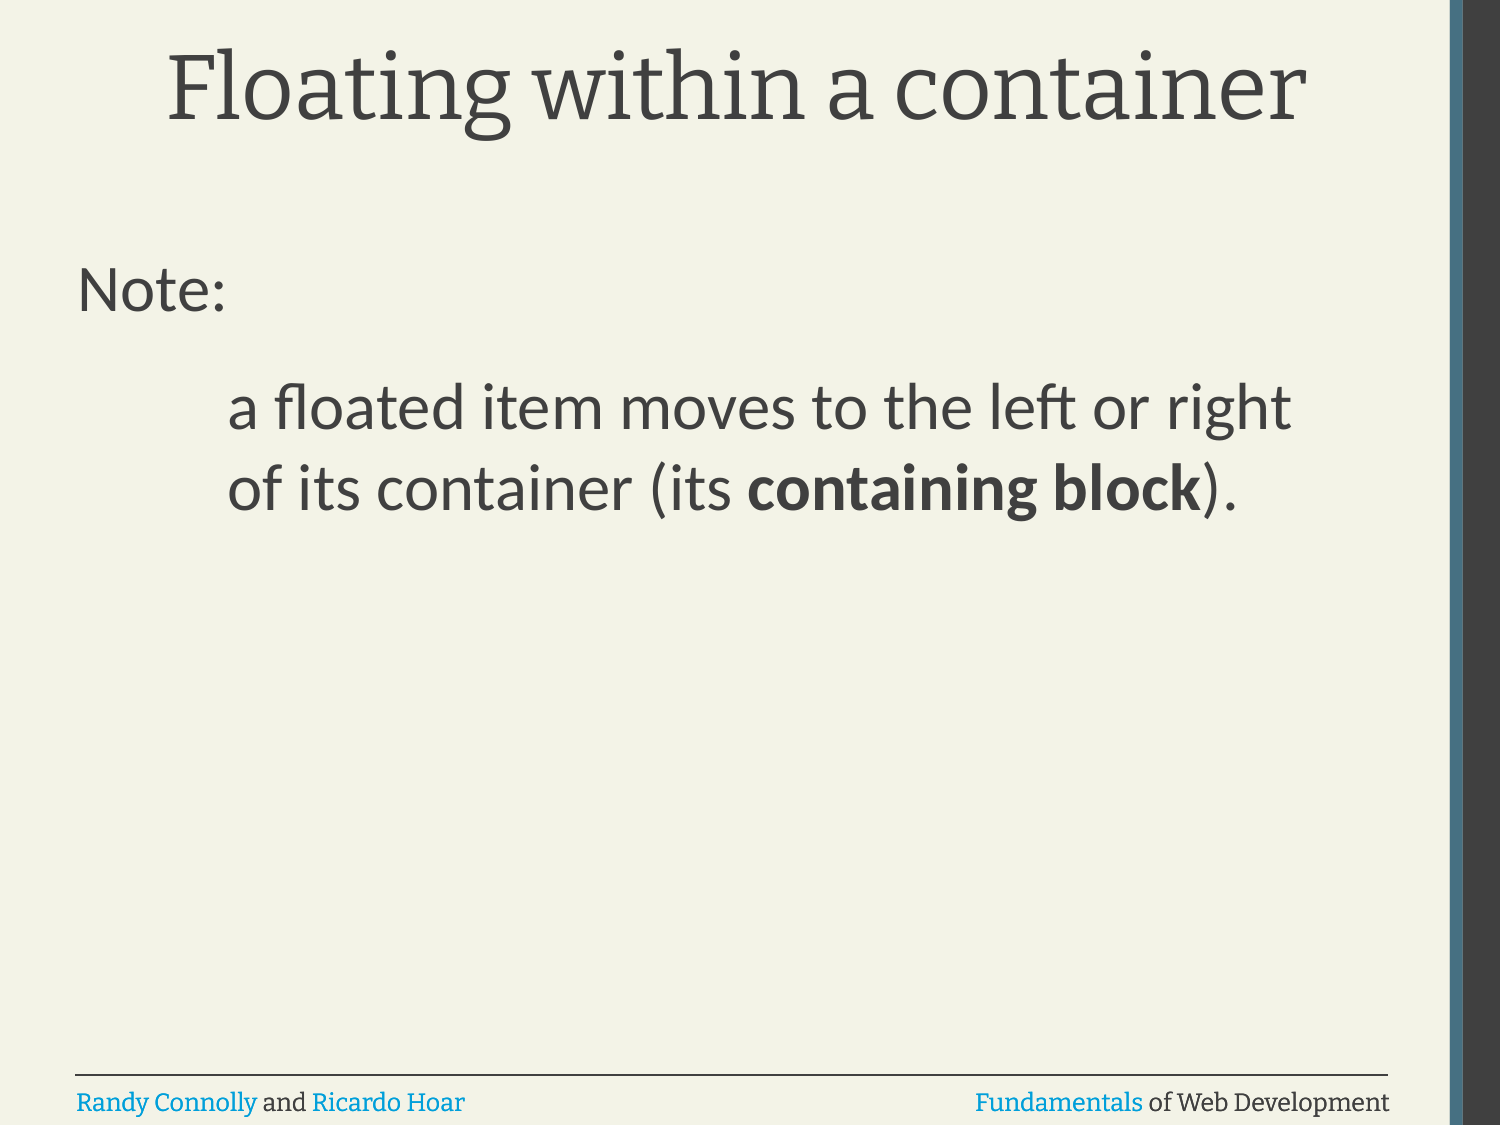

# Floating within a container

Note:
a floated item moves to the left or right of its container (its containing block).